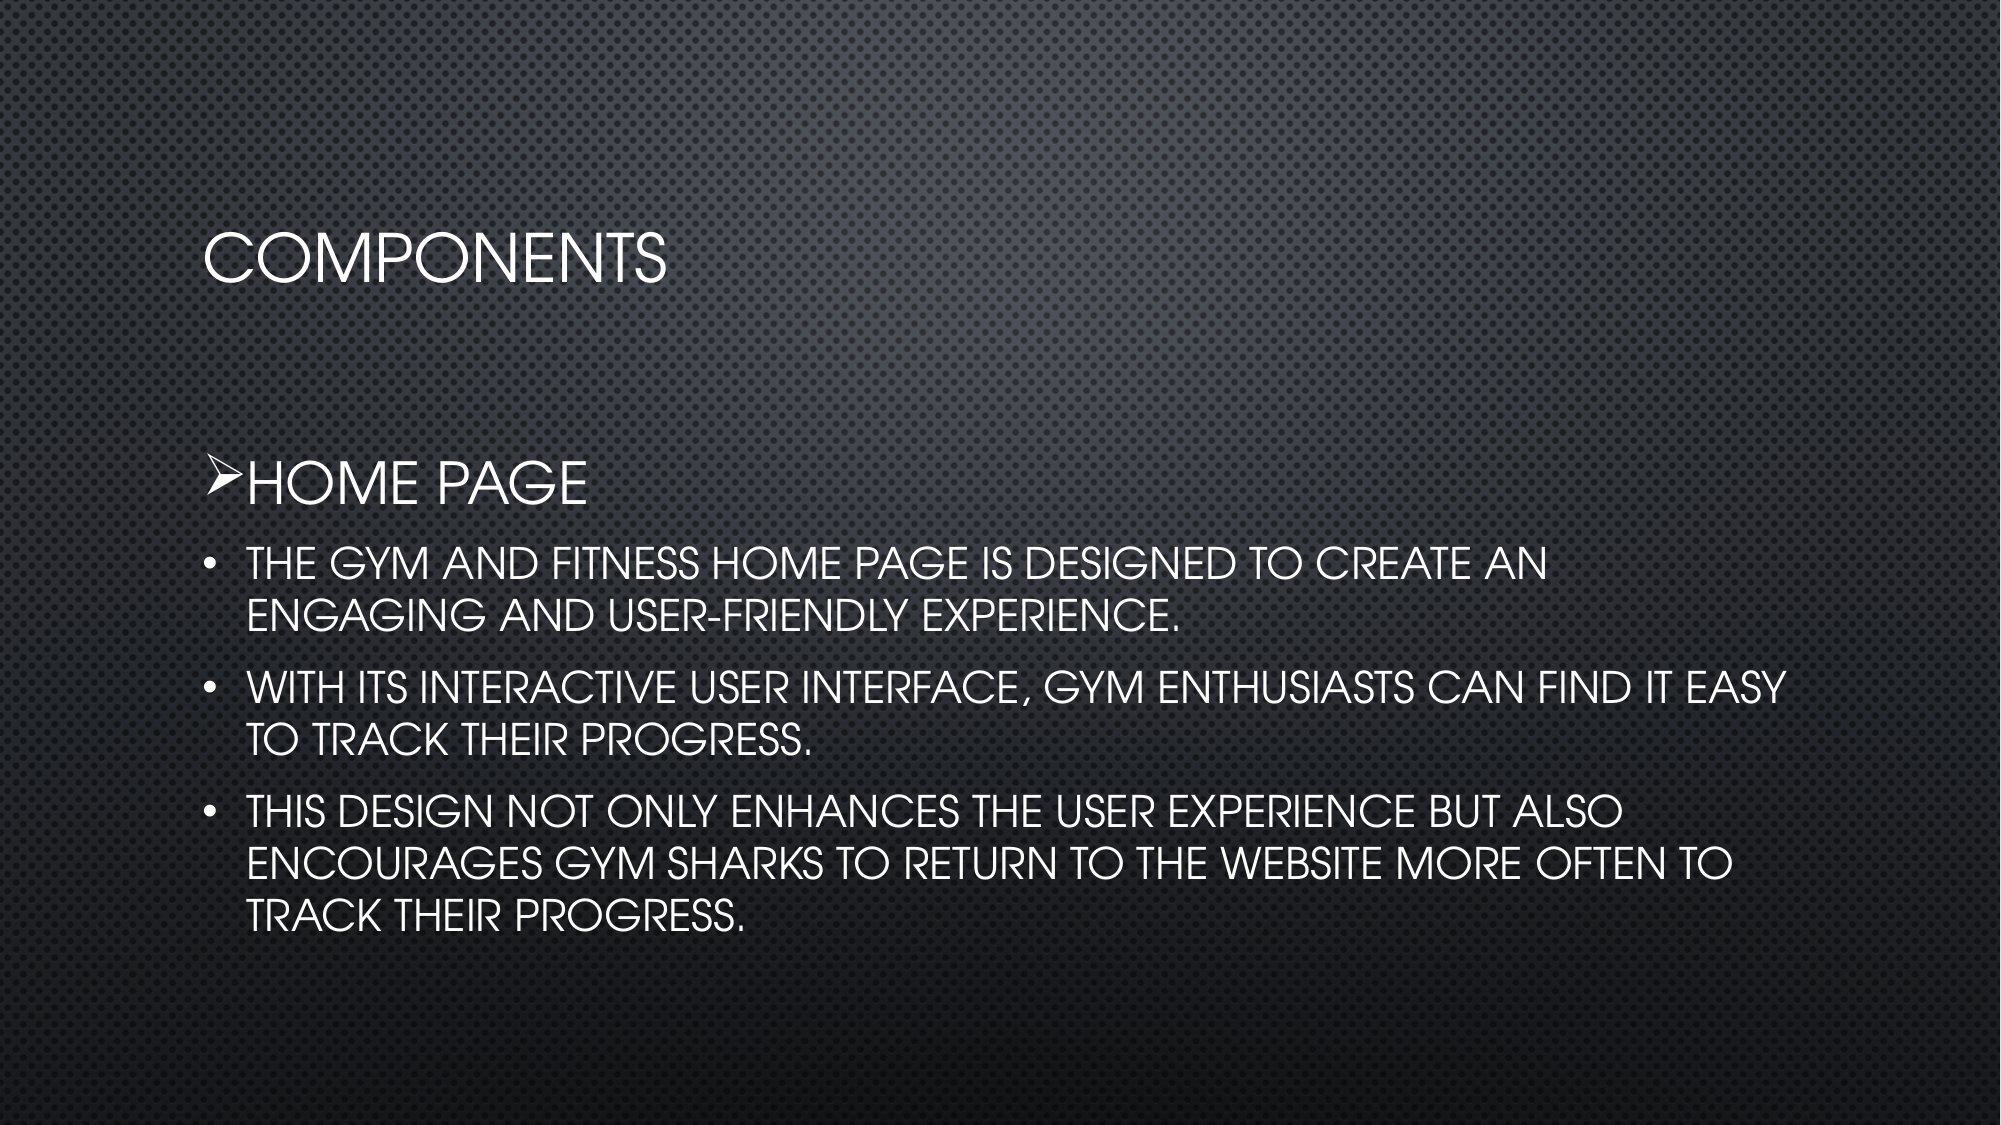

# COMPONENTS
HOME PAGE
The gym and fitness home page is designed to create an engaging and user-friendly experience.
With its interactive user interface, gym enthusiasts can find it easy to track their progress.
This design not only enhances the user experience but also encourages gym sharks to return to the website more often to track their progress.